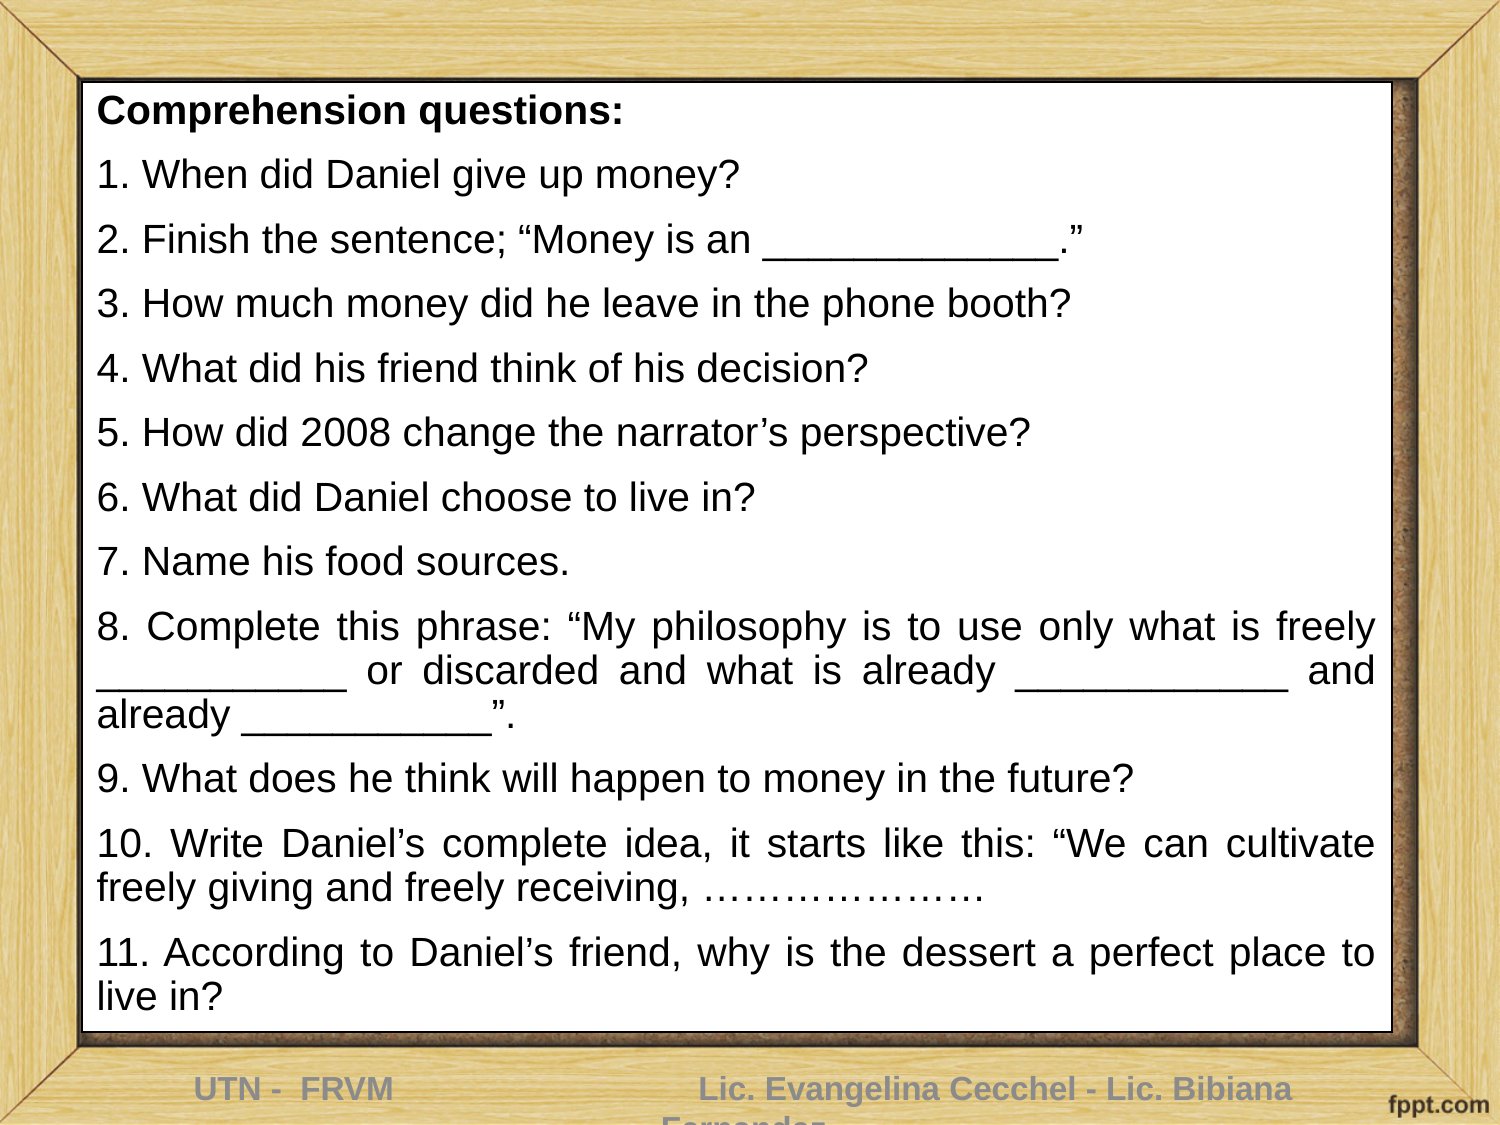

Comprehension questions:
1. When did Daniel give up money?
2. Finish the sentence; “Money is an _____________.”
3. How much money did he leave in the phone booth?
4. What did his friend think of his decision?
5. How did 2008 change the narrator’s perspective?
6. What did Daniel choose to live in?
7. Name his food sources.
8. Complete this phrase: “My philosophy is to use only what is freely ___________ or discarded and what is already ____________ and already ___________”.
9. What does he think will happen to money in the future?
10. Write Daniel’s complete idea, it starts like this: “We can cultivate freely giving and freely receiving, …………………
11. According to Daniel’s friend, why is the dessert a perfect place to live in?

UTN -  FRVM                                 Lic. Evangelina Cecchel - Lic. Bibiana Fernandez